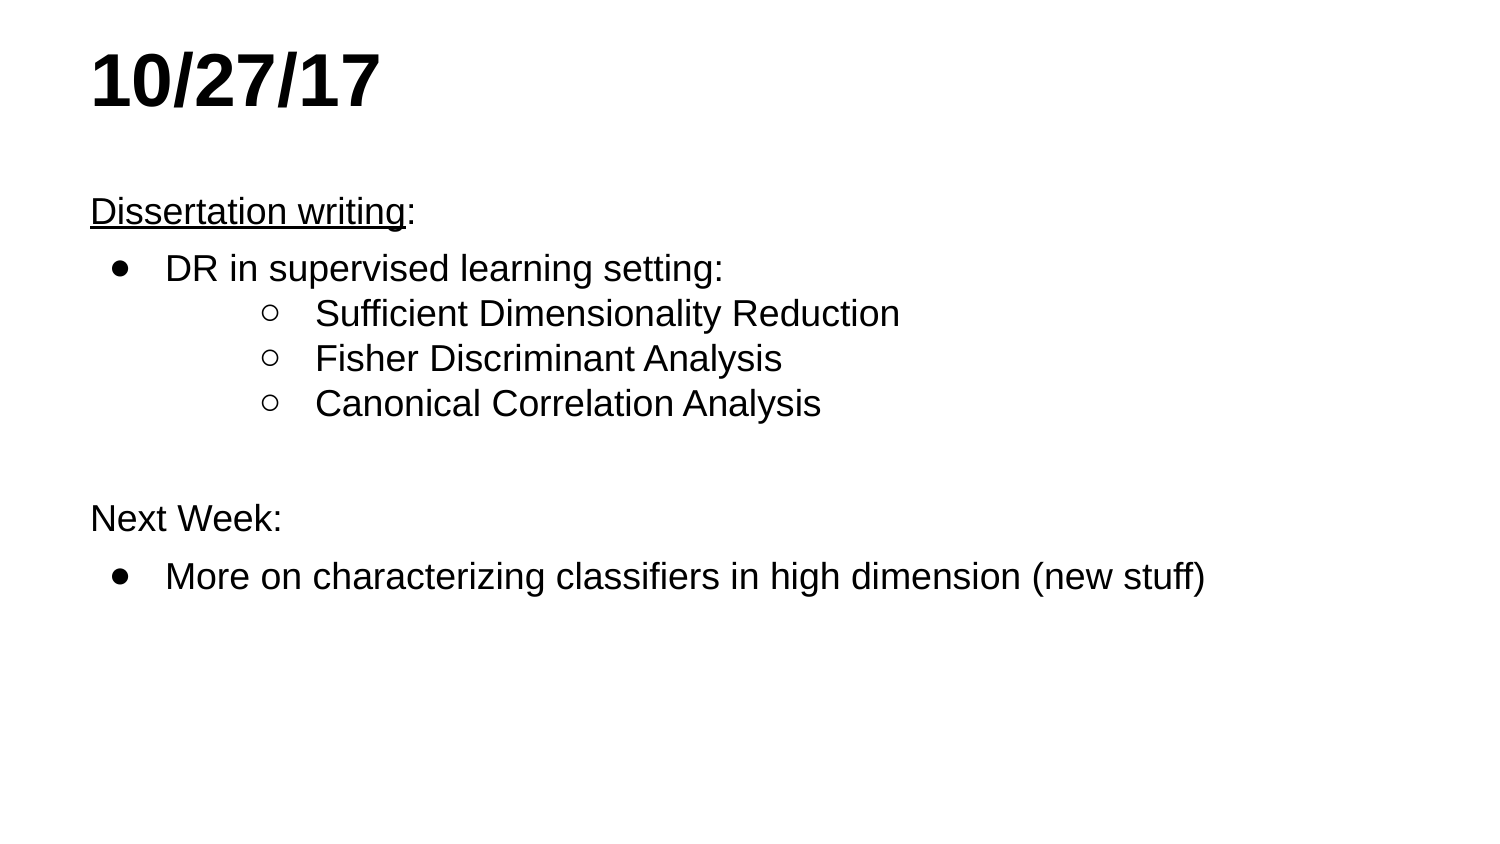

# 10/27/17
Dissertation writing:
DR in supervised learning setting:
Sufficient Dimensionality Reduction
Fisher Discriminant Analysis
Canonical Correlation Analysis

Next Week:
More on characterizing classifiers in high dimension (new stuff)